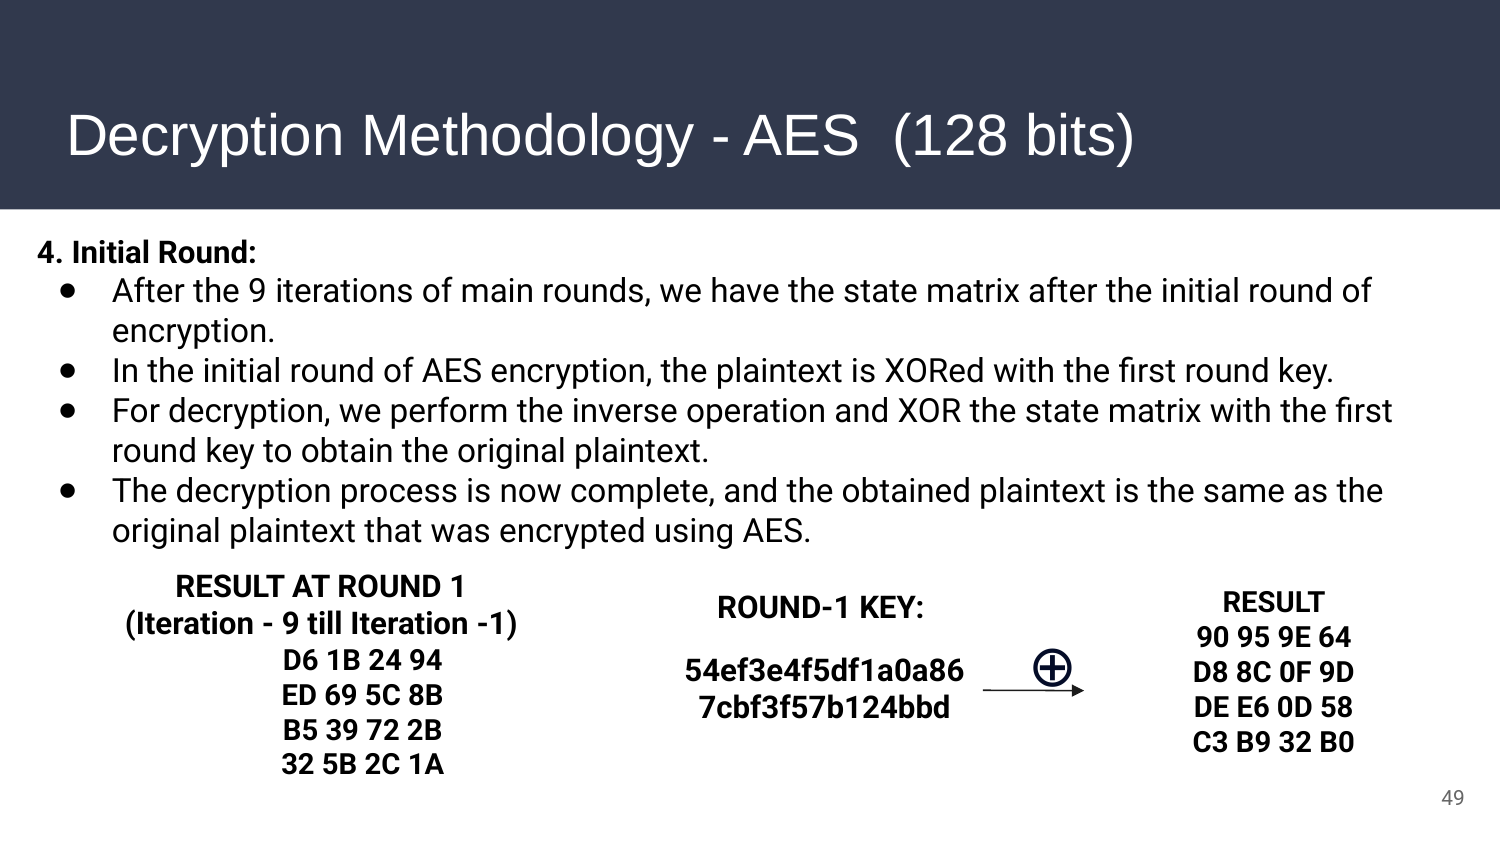

# Decryption Methodology - AES  (128 bits)
4. Initial Round:
After the 9 iterations of main rounds, we have the state matrix after the initial round of encryption.
In the initial round of AES encryption, the plaintext is XORed with the first round key.
For decryption, we perform the inverse operation and XOR the state matrix with the first round key to obtain the original plaintext.
The decryption process is now complete, and the obtained plaintext is the same as the original plaintext that was encrypted using AES.

						  ⊕

RESULT AT ROUND 1
(Iteration - 9 till Iteration -1)
D6 1B 24 94
ED 69 5C 8B
B5 39 72 2B
32 5B 2C 1A

RESULT
90 95 9E 64
D8 8C 0F 9D
DE E6 0D 58
C3 B9 32 B0

ROUND-1 KEY:
54ef3e4f5df1a0a867cbf3f57b124bbd
49